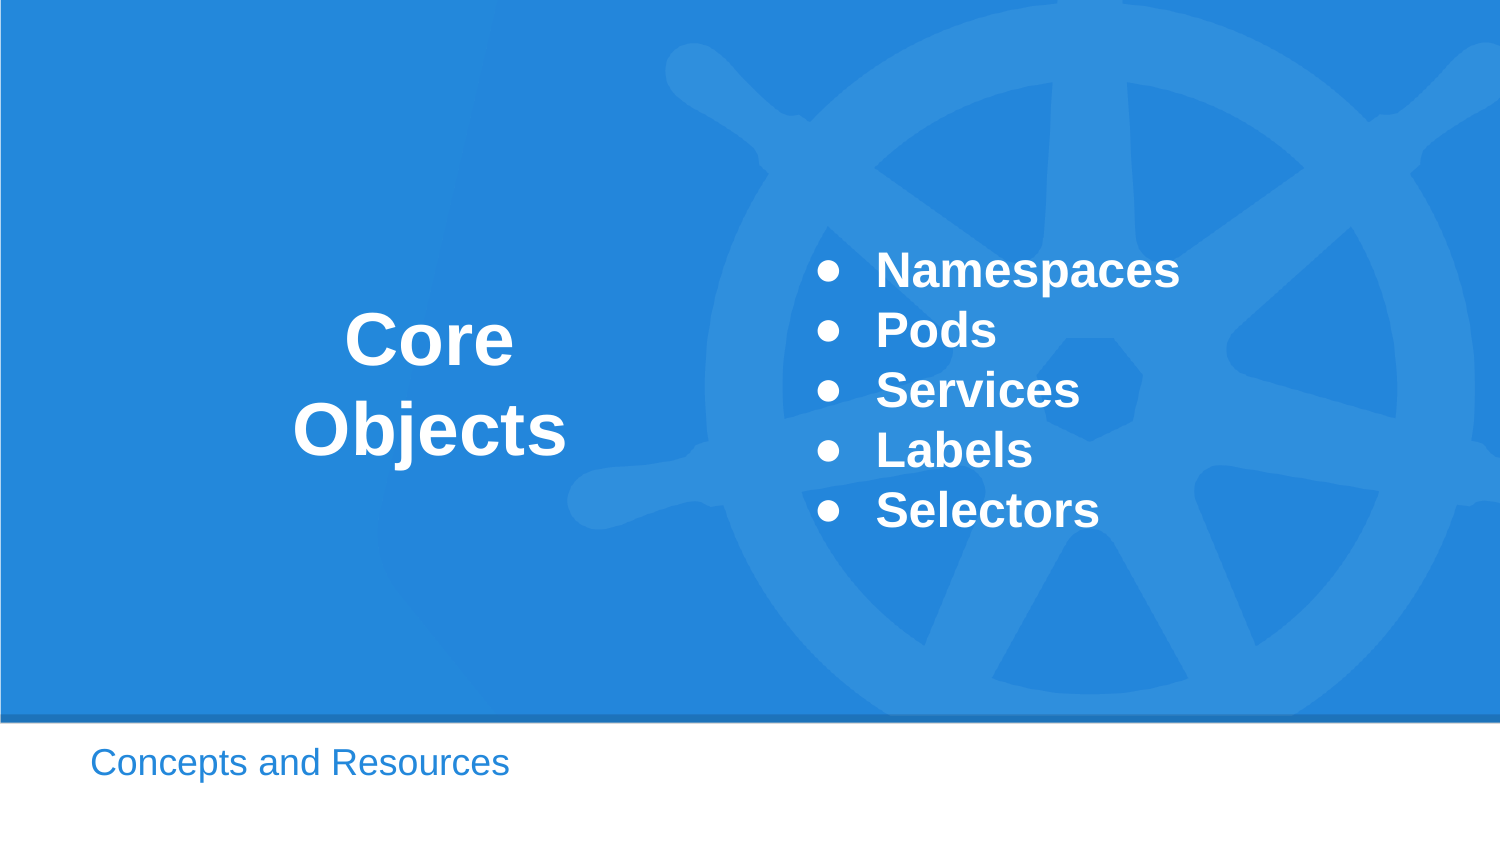

Namespaces
Pods
Services
Labels
Selectors
# Core
Objects
Concepts and Resources